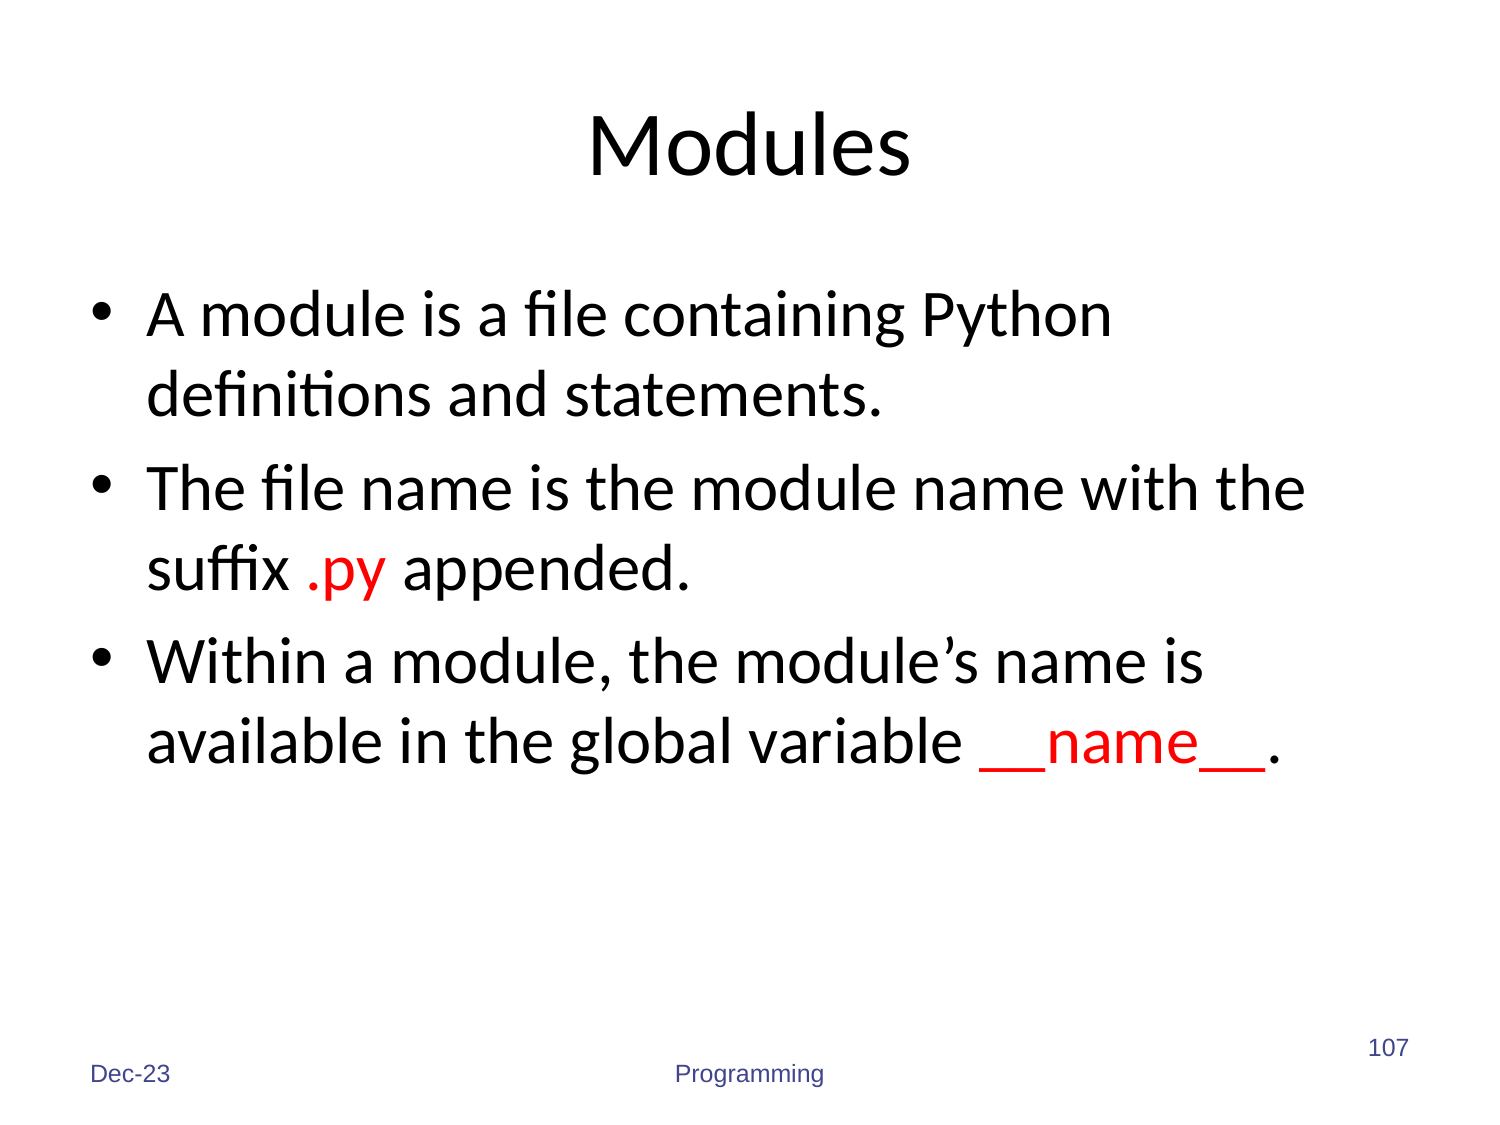

# Modules
A module is a file containing Python definitions and statements.
The file name is the module name with the suffix .py appended.
Within a module, the module’s name is available in the global variable __name__.
107
Dec-23
Programming